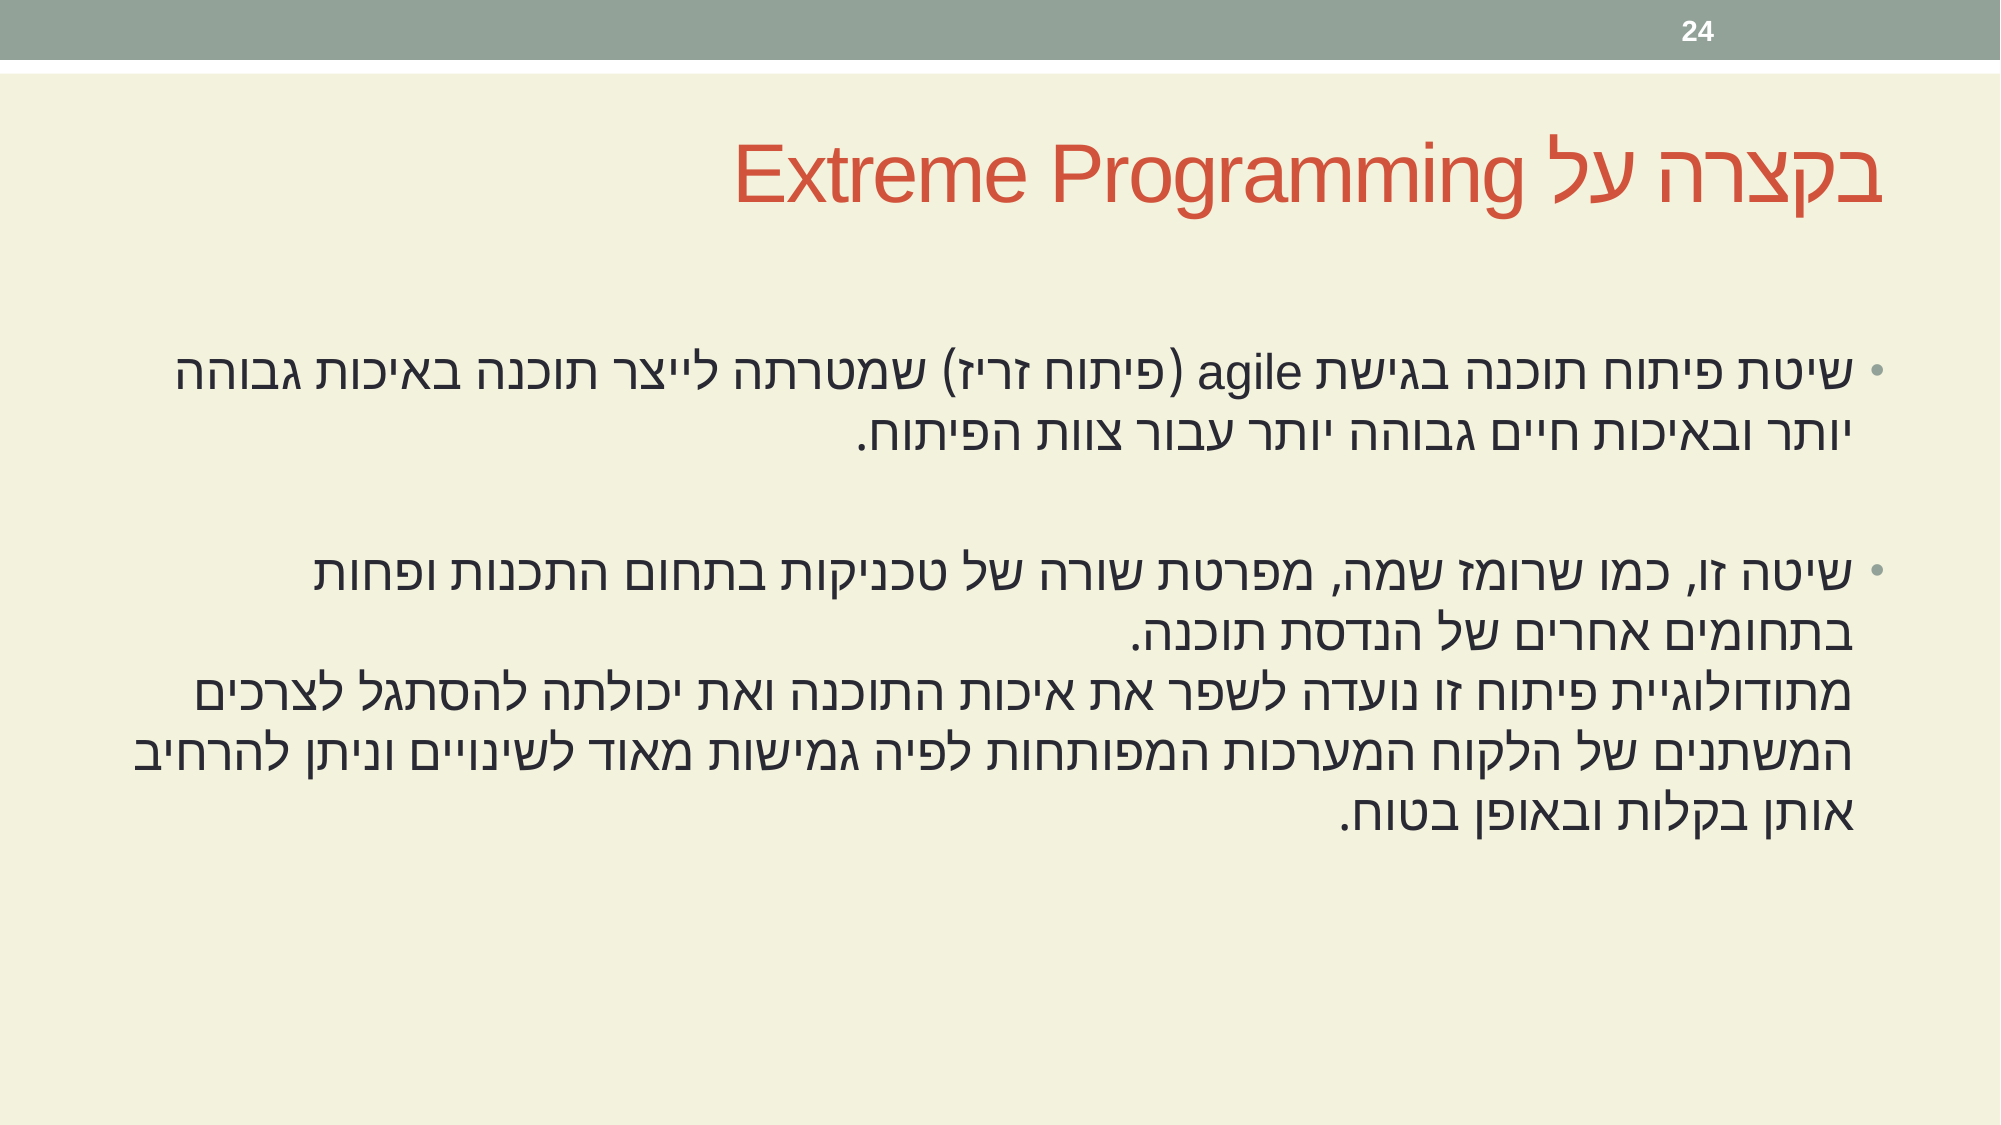

24
# בקצרה על Extreme Programming

שיטת פיתוח תוכנה בגישת agile (פיתוח זריז) שמטרתה לייצר תוכנה באיכות גבוהה יותר ובאיכות חיים גבוהה יותר עבור צוות הפיתוח.

שיטה זו, כמו שרומז שמה, מפרטת שורה של טכניקות בתחום התכנות ופחות בתחומים אחרים של הנדסת תוכנה.
מתודולוגיית פיתוח זו נועדה לשפר את איכות התוכנה ואת יכולתה להסתגל לצרכים המשתנים של הלקוח המערכות המפותחות לפיה גמישות מאוד לשינויים וניתן להרחיב אותן בקלות ובאופן בטוח.